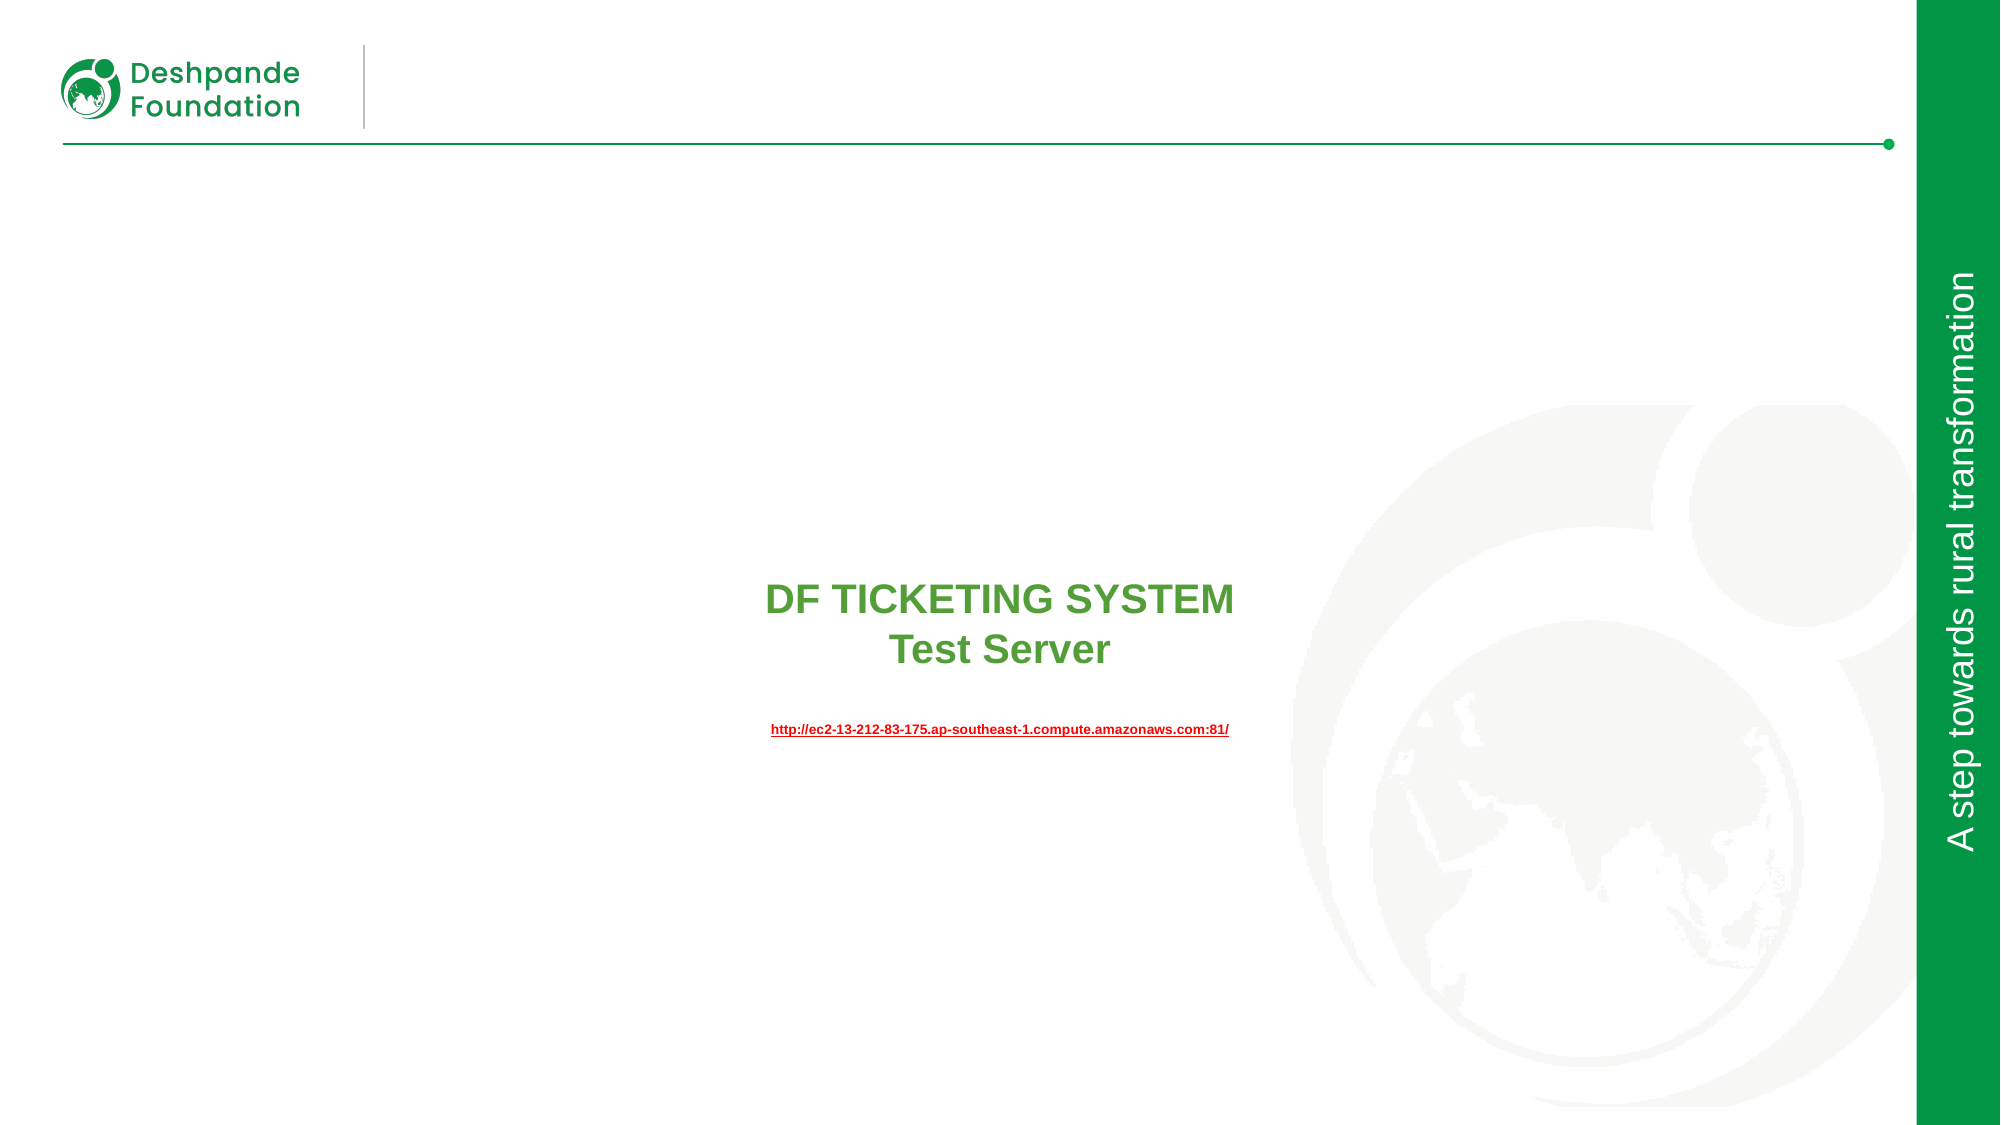

# DF TICKETING SYSTEM Test Server http://ec2-13-212-83-175.ap-southeast-1.compute.amazonaws.com:81/